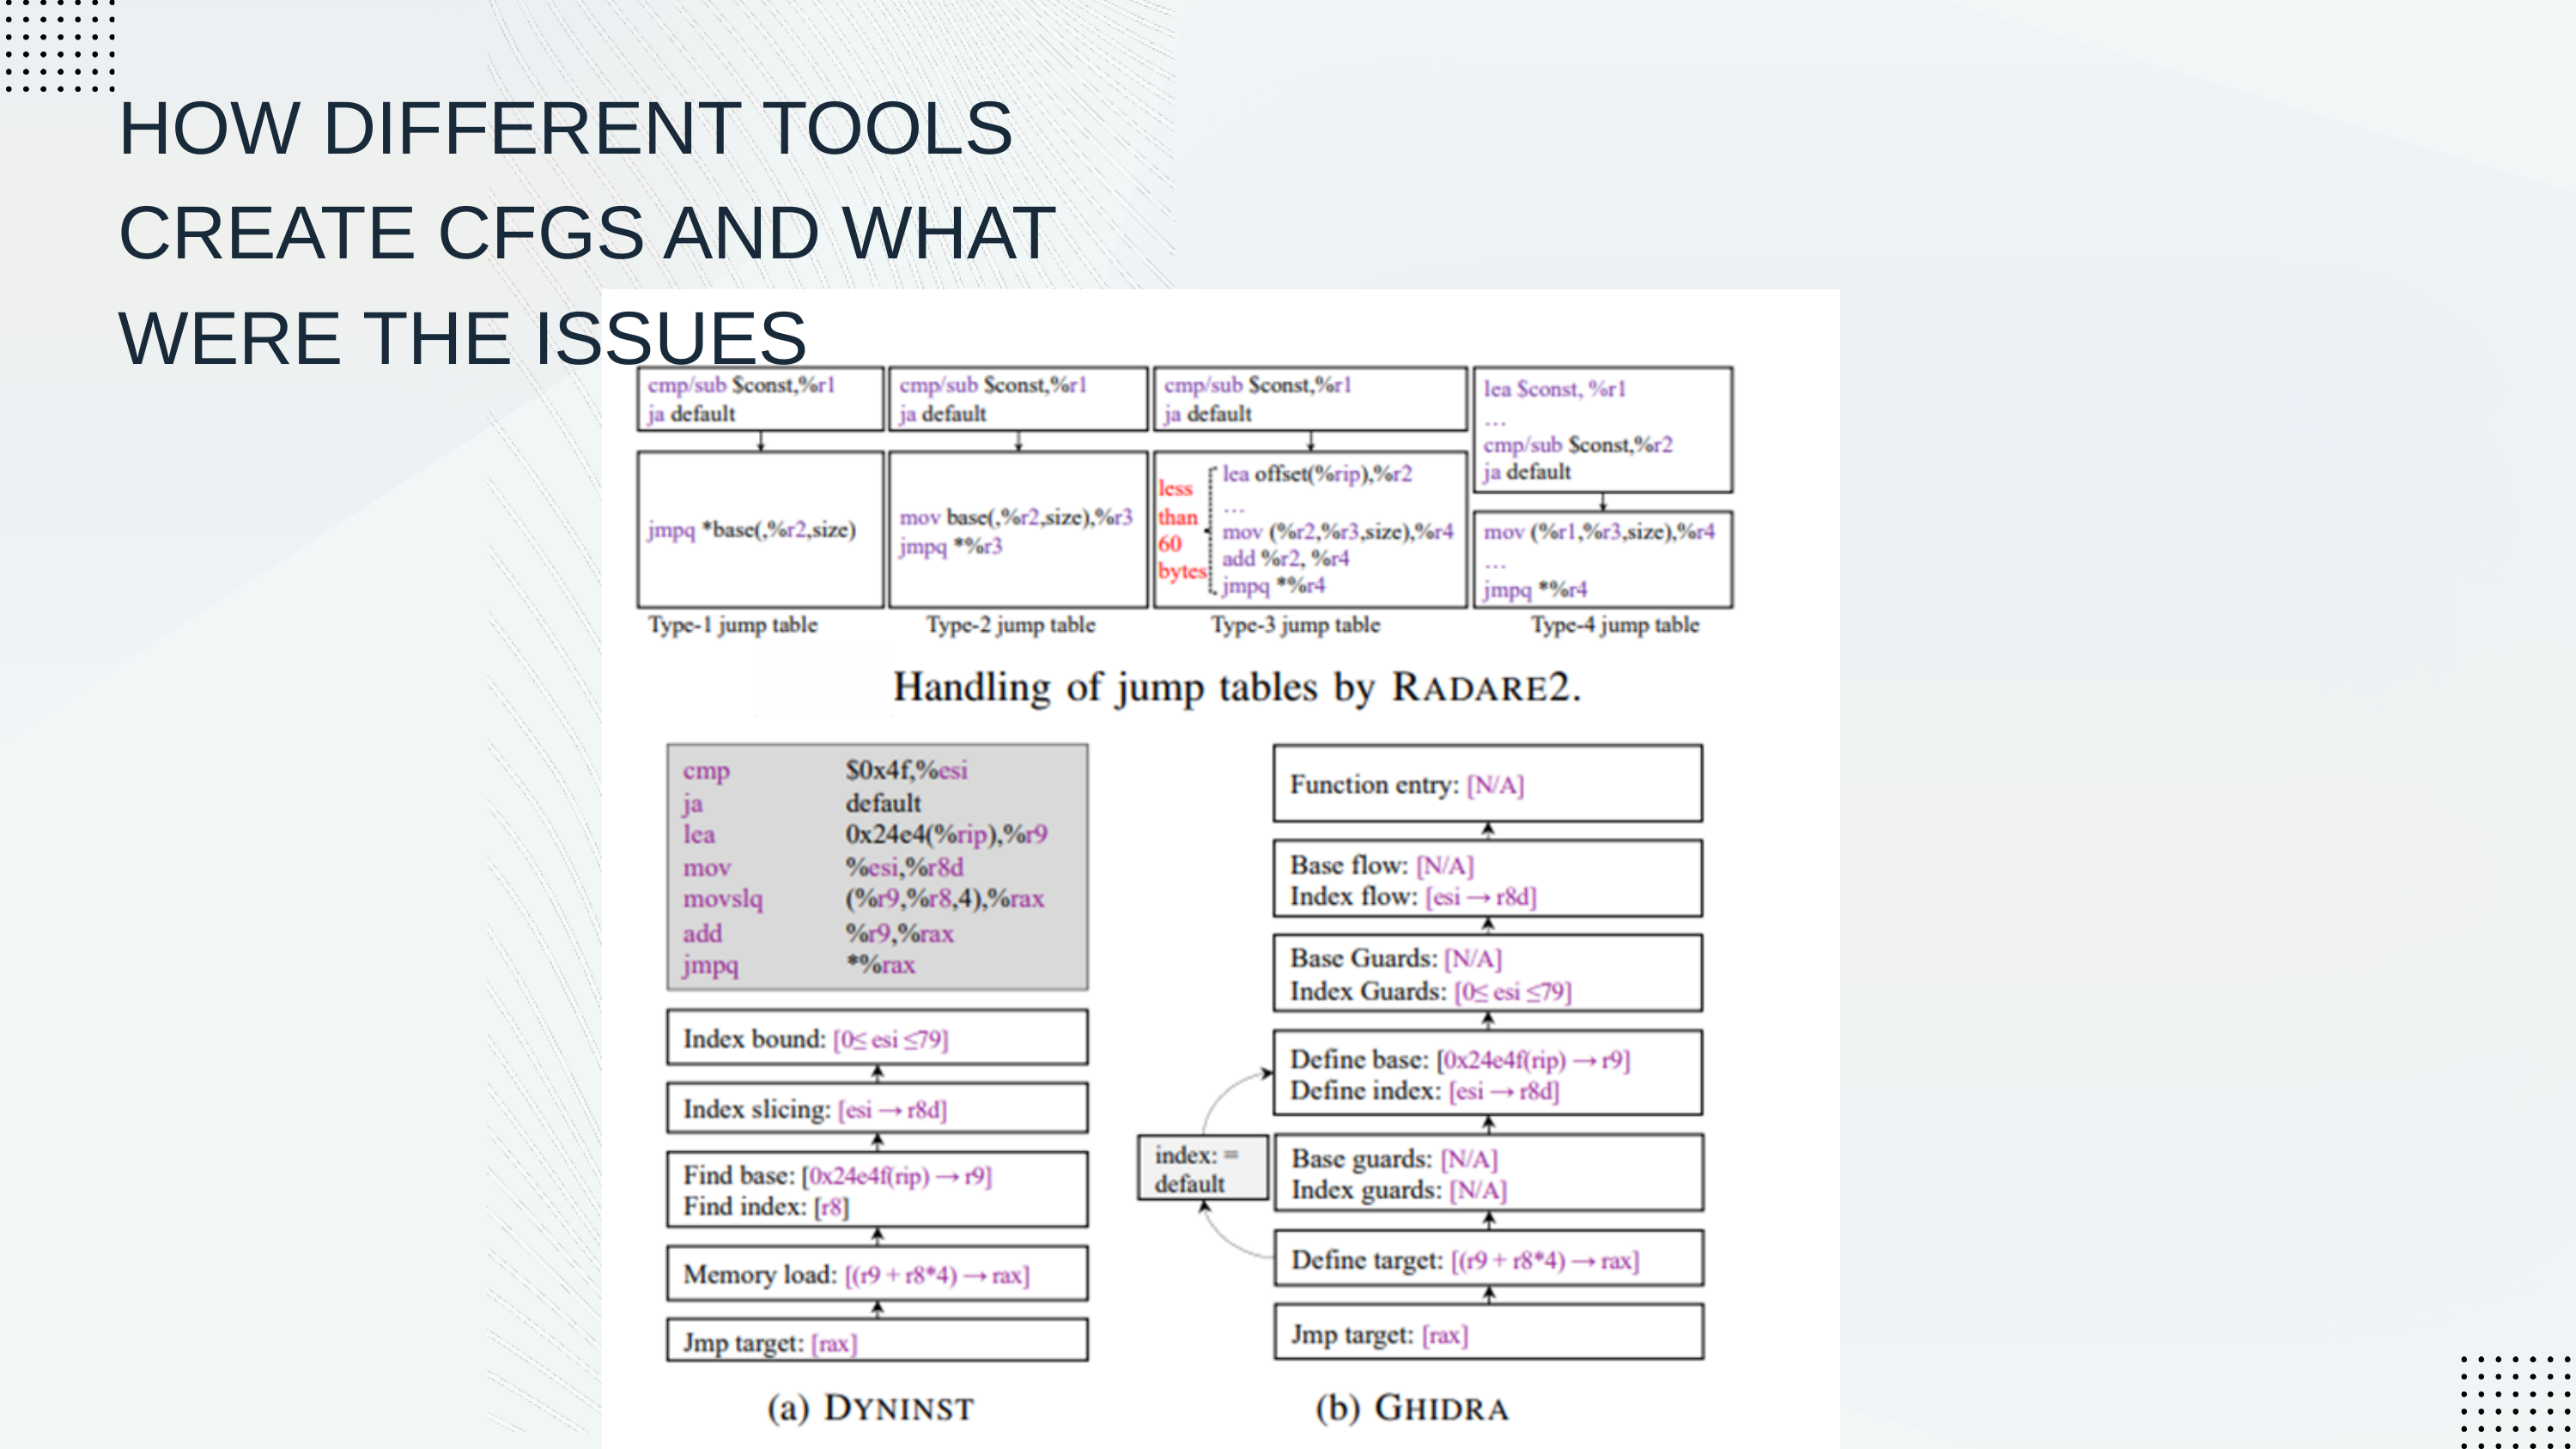

HOW DIFFERENT TOOLS CREATE CFGS AND WHAT WERE THE ISSUES